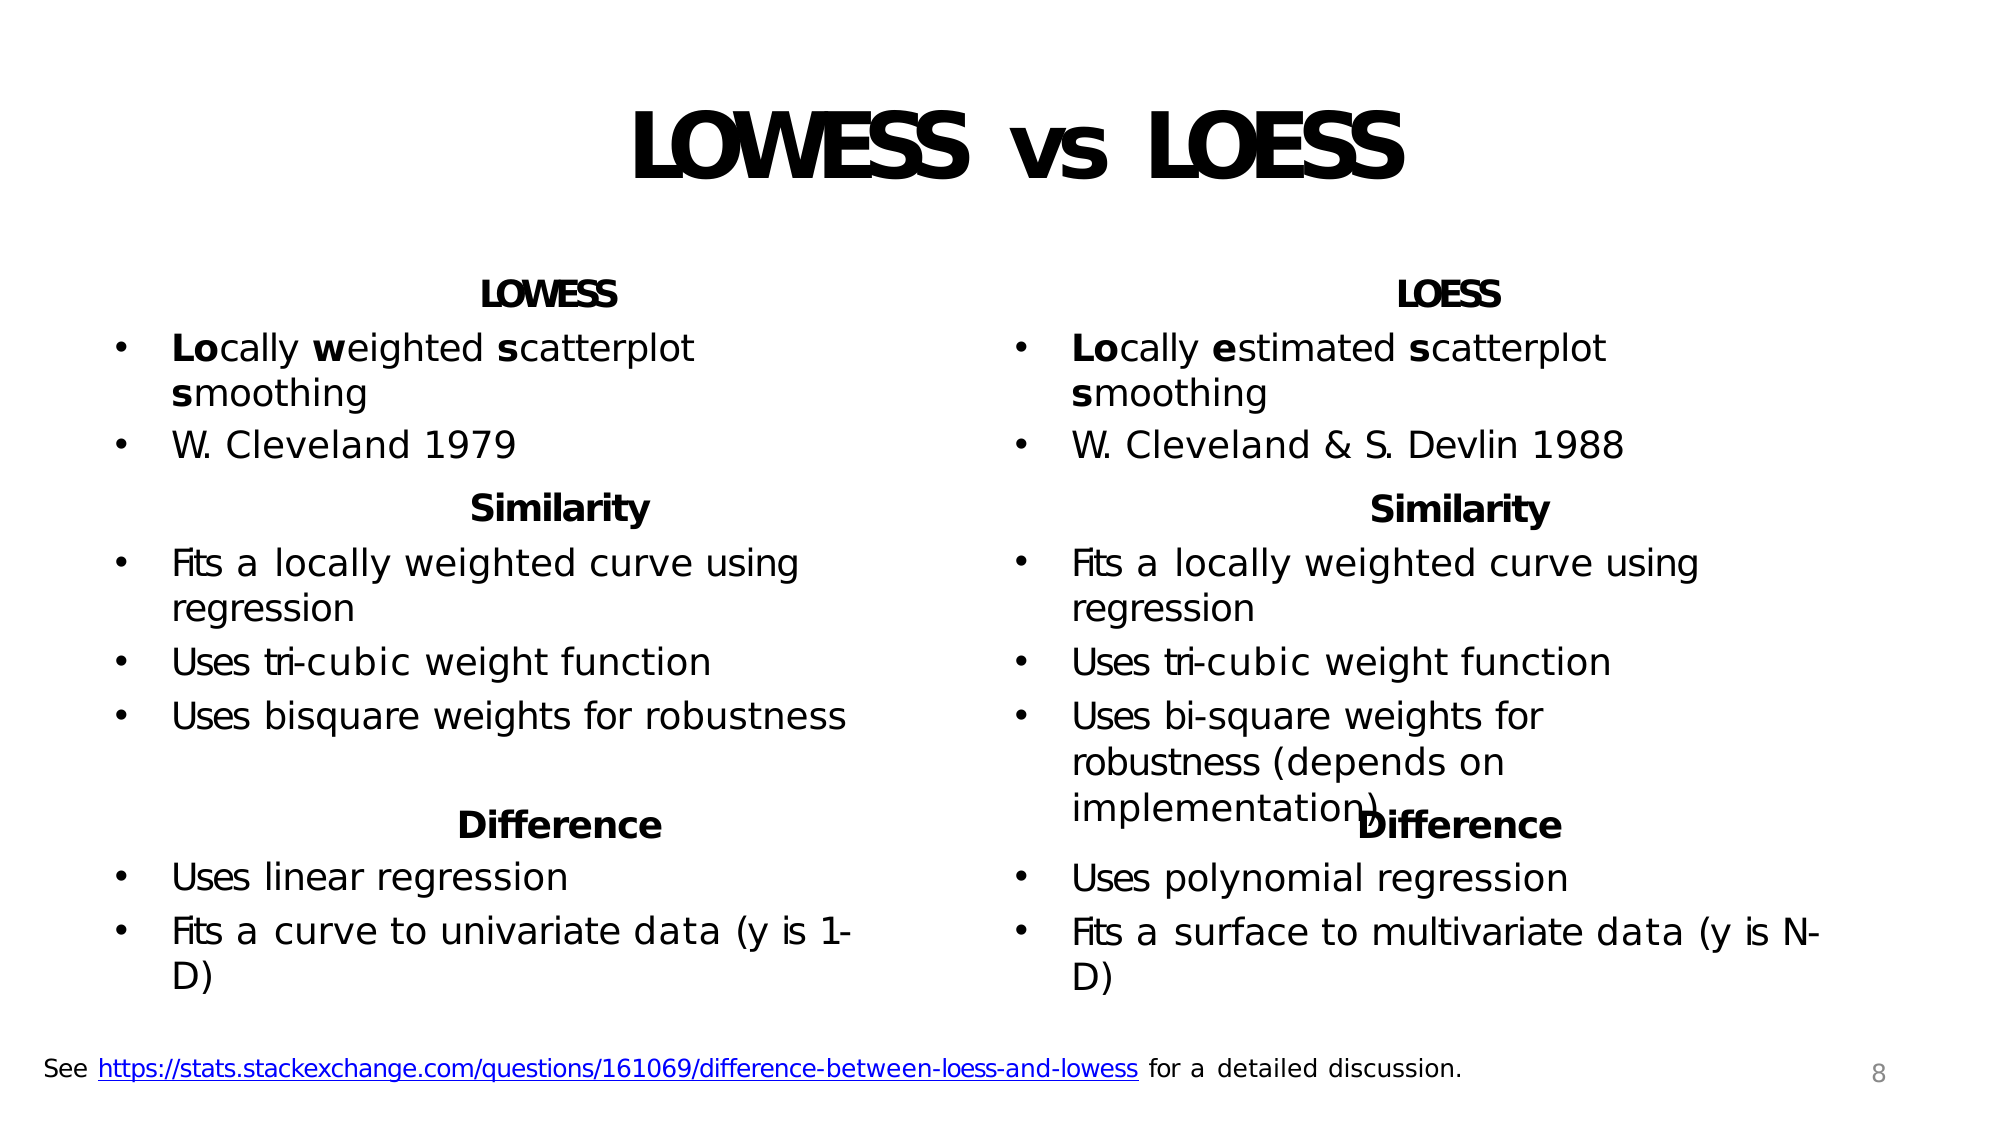

# LOWESS vs LOESS
LOWESS
Locally weighted scatterplot smoothing
W. Cleveland 1979
LOESS
Locally estimated scatterplot smoothing
W. Cleveland & S. Devlin 1988
Similarity
Fits a locally weighted curve using regression
Uses tri-cubic weight function
Uses bisquare weights for robustness
Similarity
Fits a locally weighted curve using regression
Uses tri-cubic weight function
Uses bi-square weights for robustness (depends on implementation)
Difference
Uses polynomial regression
Fits a surface to multivariate data (y is N-D)
Difference
Uses linear regression
Fits a curve to univariate data (y is 1-D)
See https://stats.stackexchange.com/questions/161069/difference-between-loess-and-lowess for a detailed discussion.
8